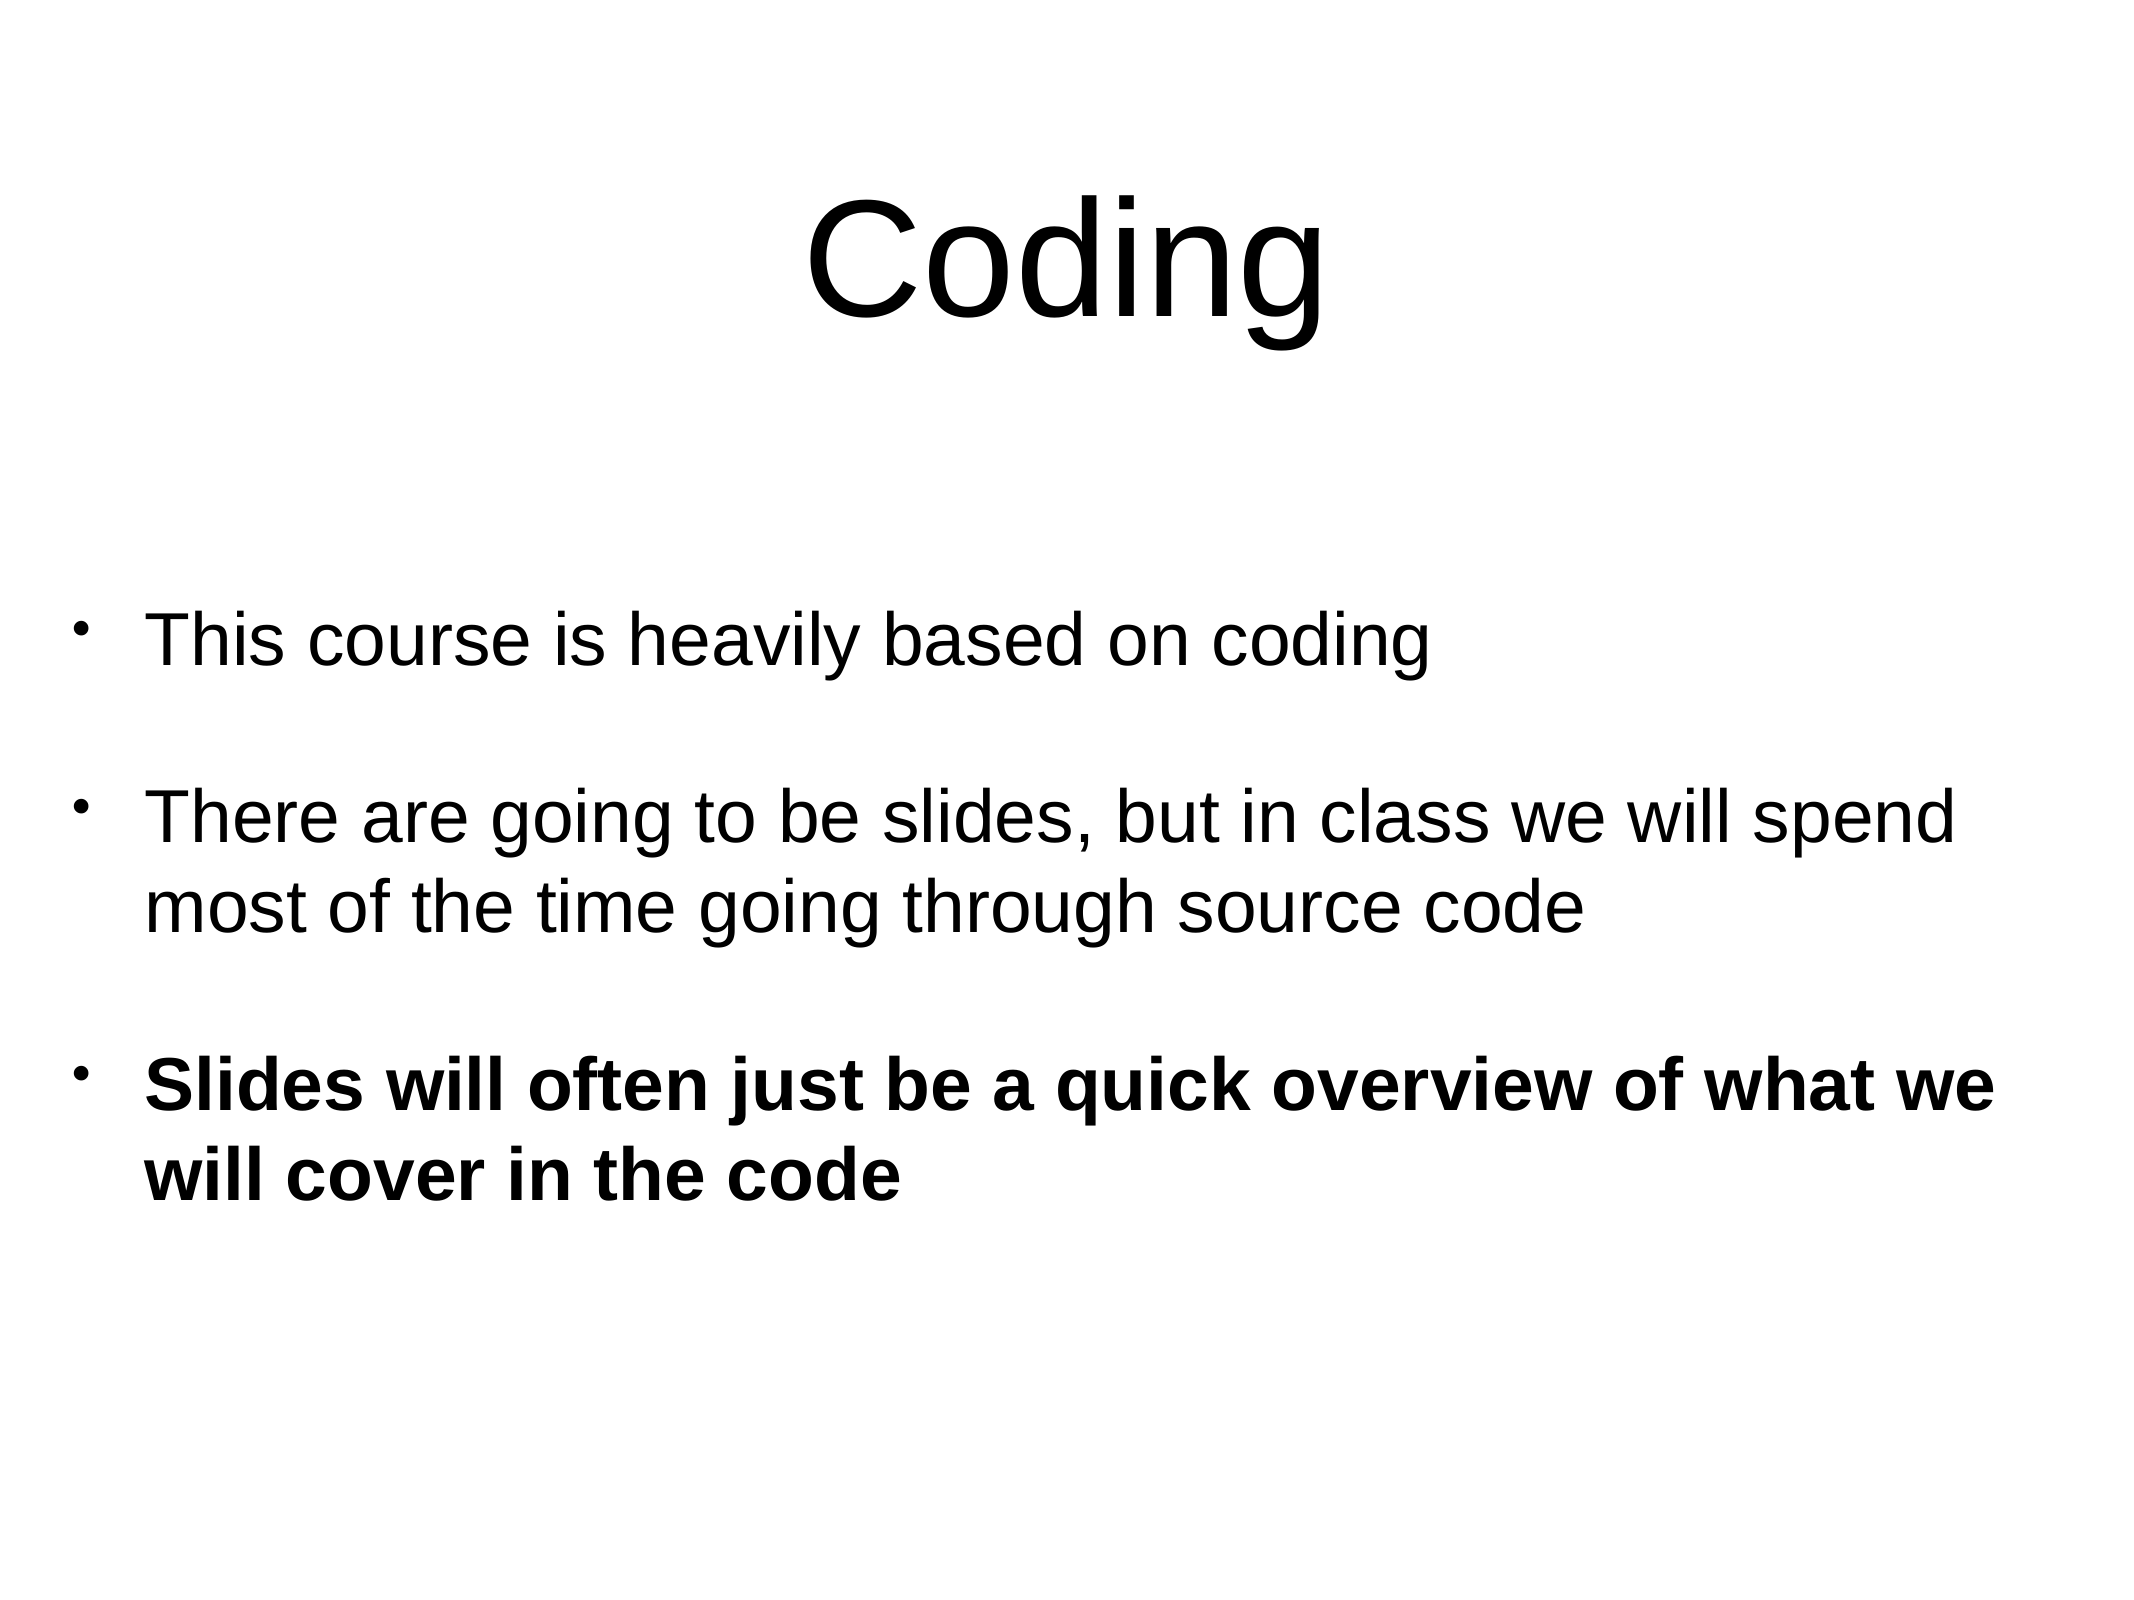

# Coding
This course is heavily based on coding
There are going to be slides, but in class we will spend most of the time going through source code
Slides will often just be a quick overview of what we will cover in the code